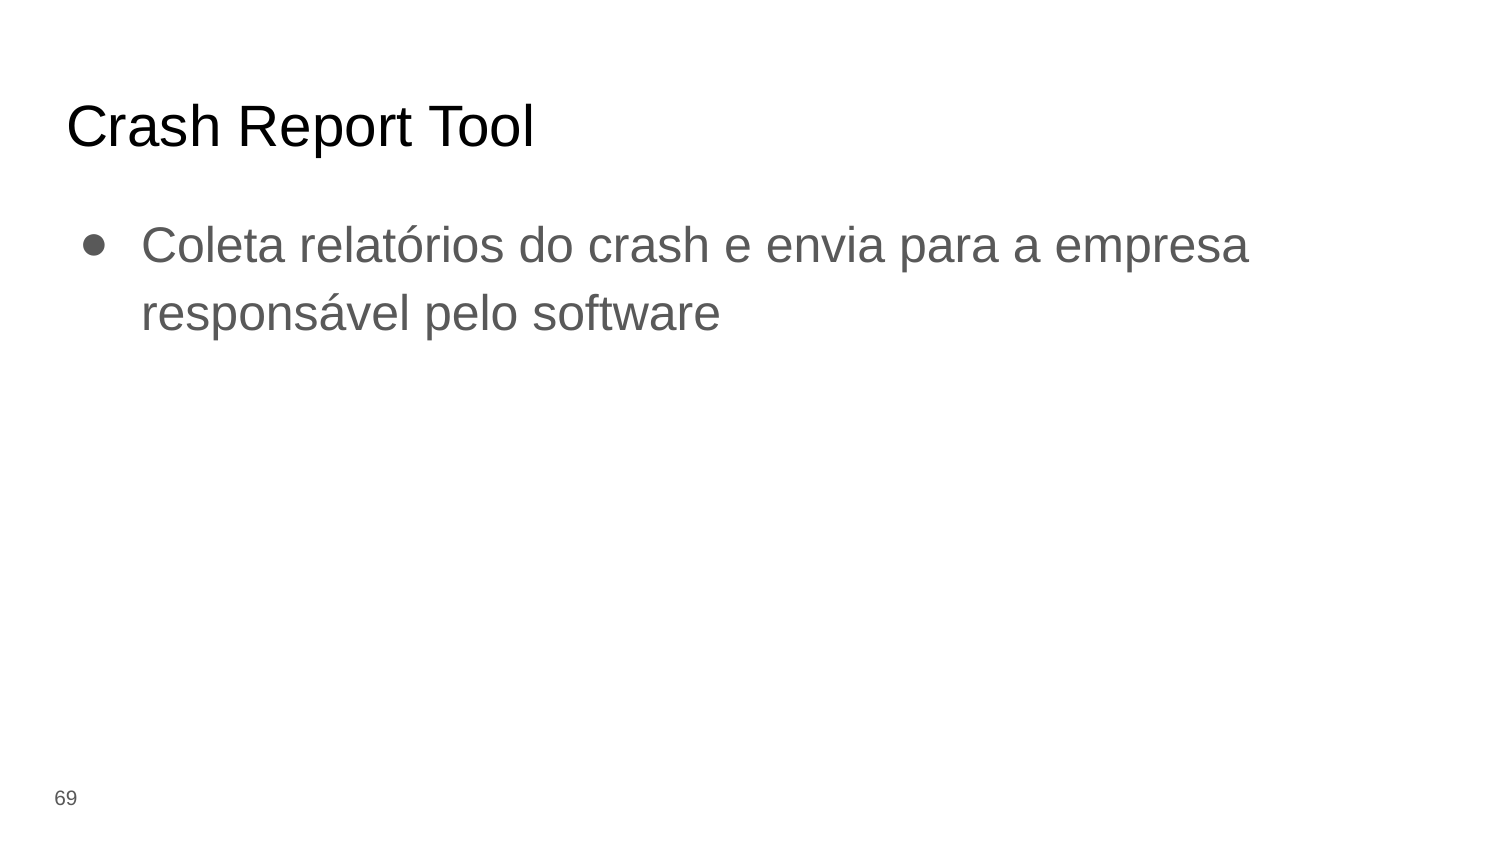

# Crash Report Tool
Coleta relatórios do crash e envia para a empresa responsável pelo software
69